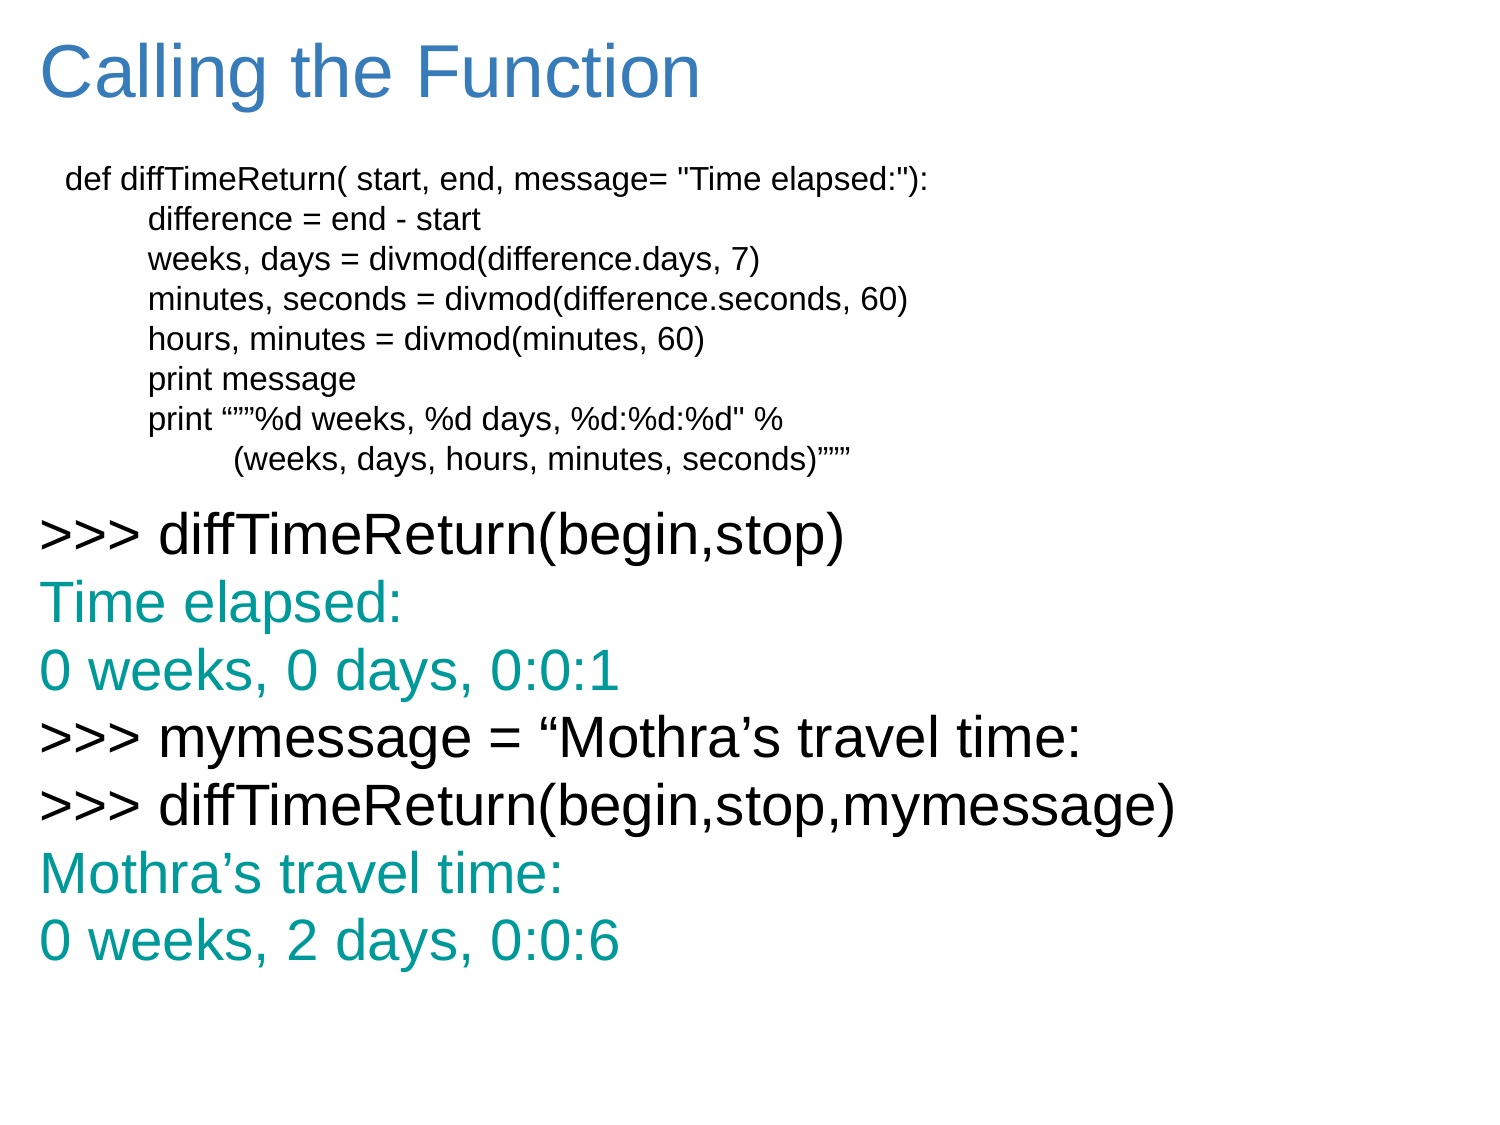

# Calling the Function

>>> diffTimeReturn(begin,stop)
Time elapsed:
0 weeks, 0 days, 0:0:1
>>> mymessage = “Mothra’s travel time:
>>> diffTimeReturn(begin,stop,mymessage)
Mothra’s travel time:
0 weeks, 2 days, 0:0:6
def diffTimeReturn( start, end, message= "Time elapsed:"):
         difference = end - start
         weeks, days = divmod(difference.days, 7)
         minutes, seconds = divmod(difference.seconds, 60)
         hours, minutes = divmod(minutes, 60)
         print message
         print “””%d weeks, %d days, %d:%d:%d" %
	  (weeks, days, hours, minutes, seconds)”””